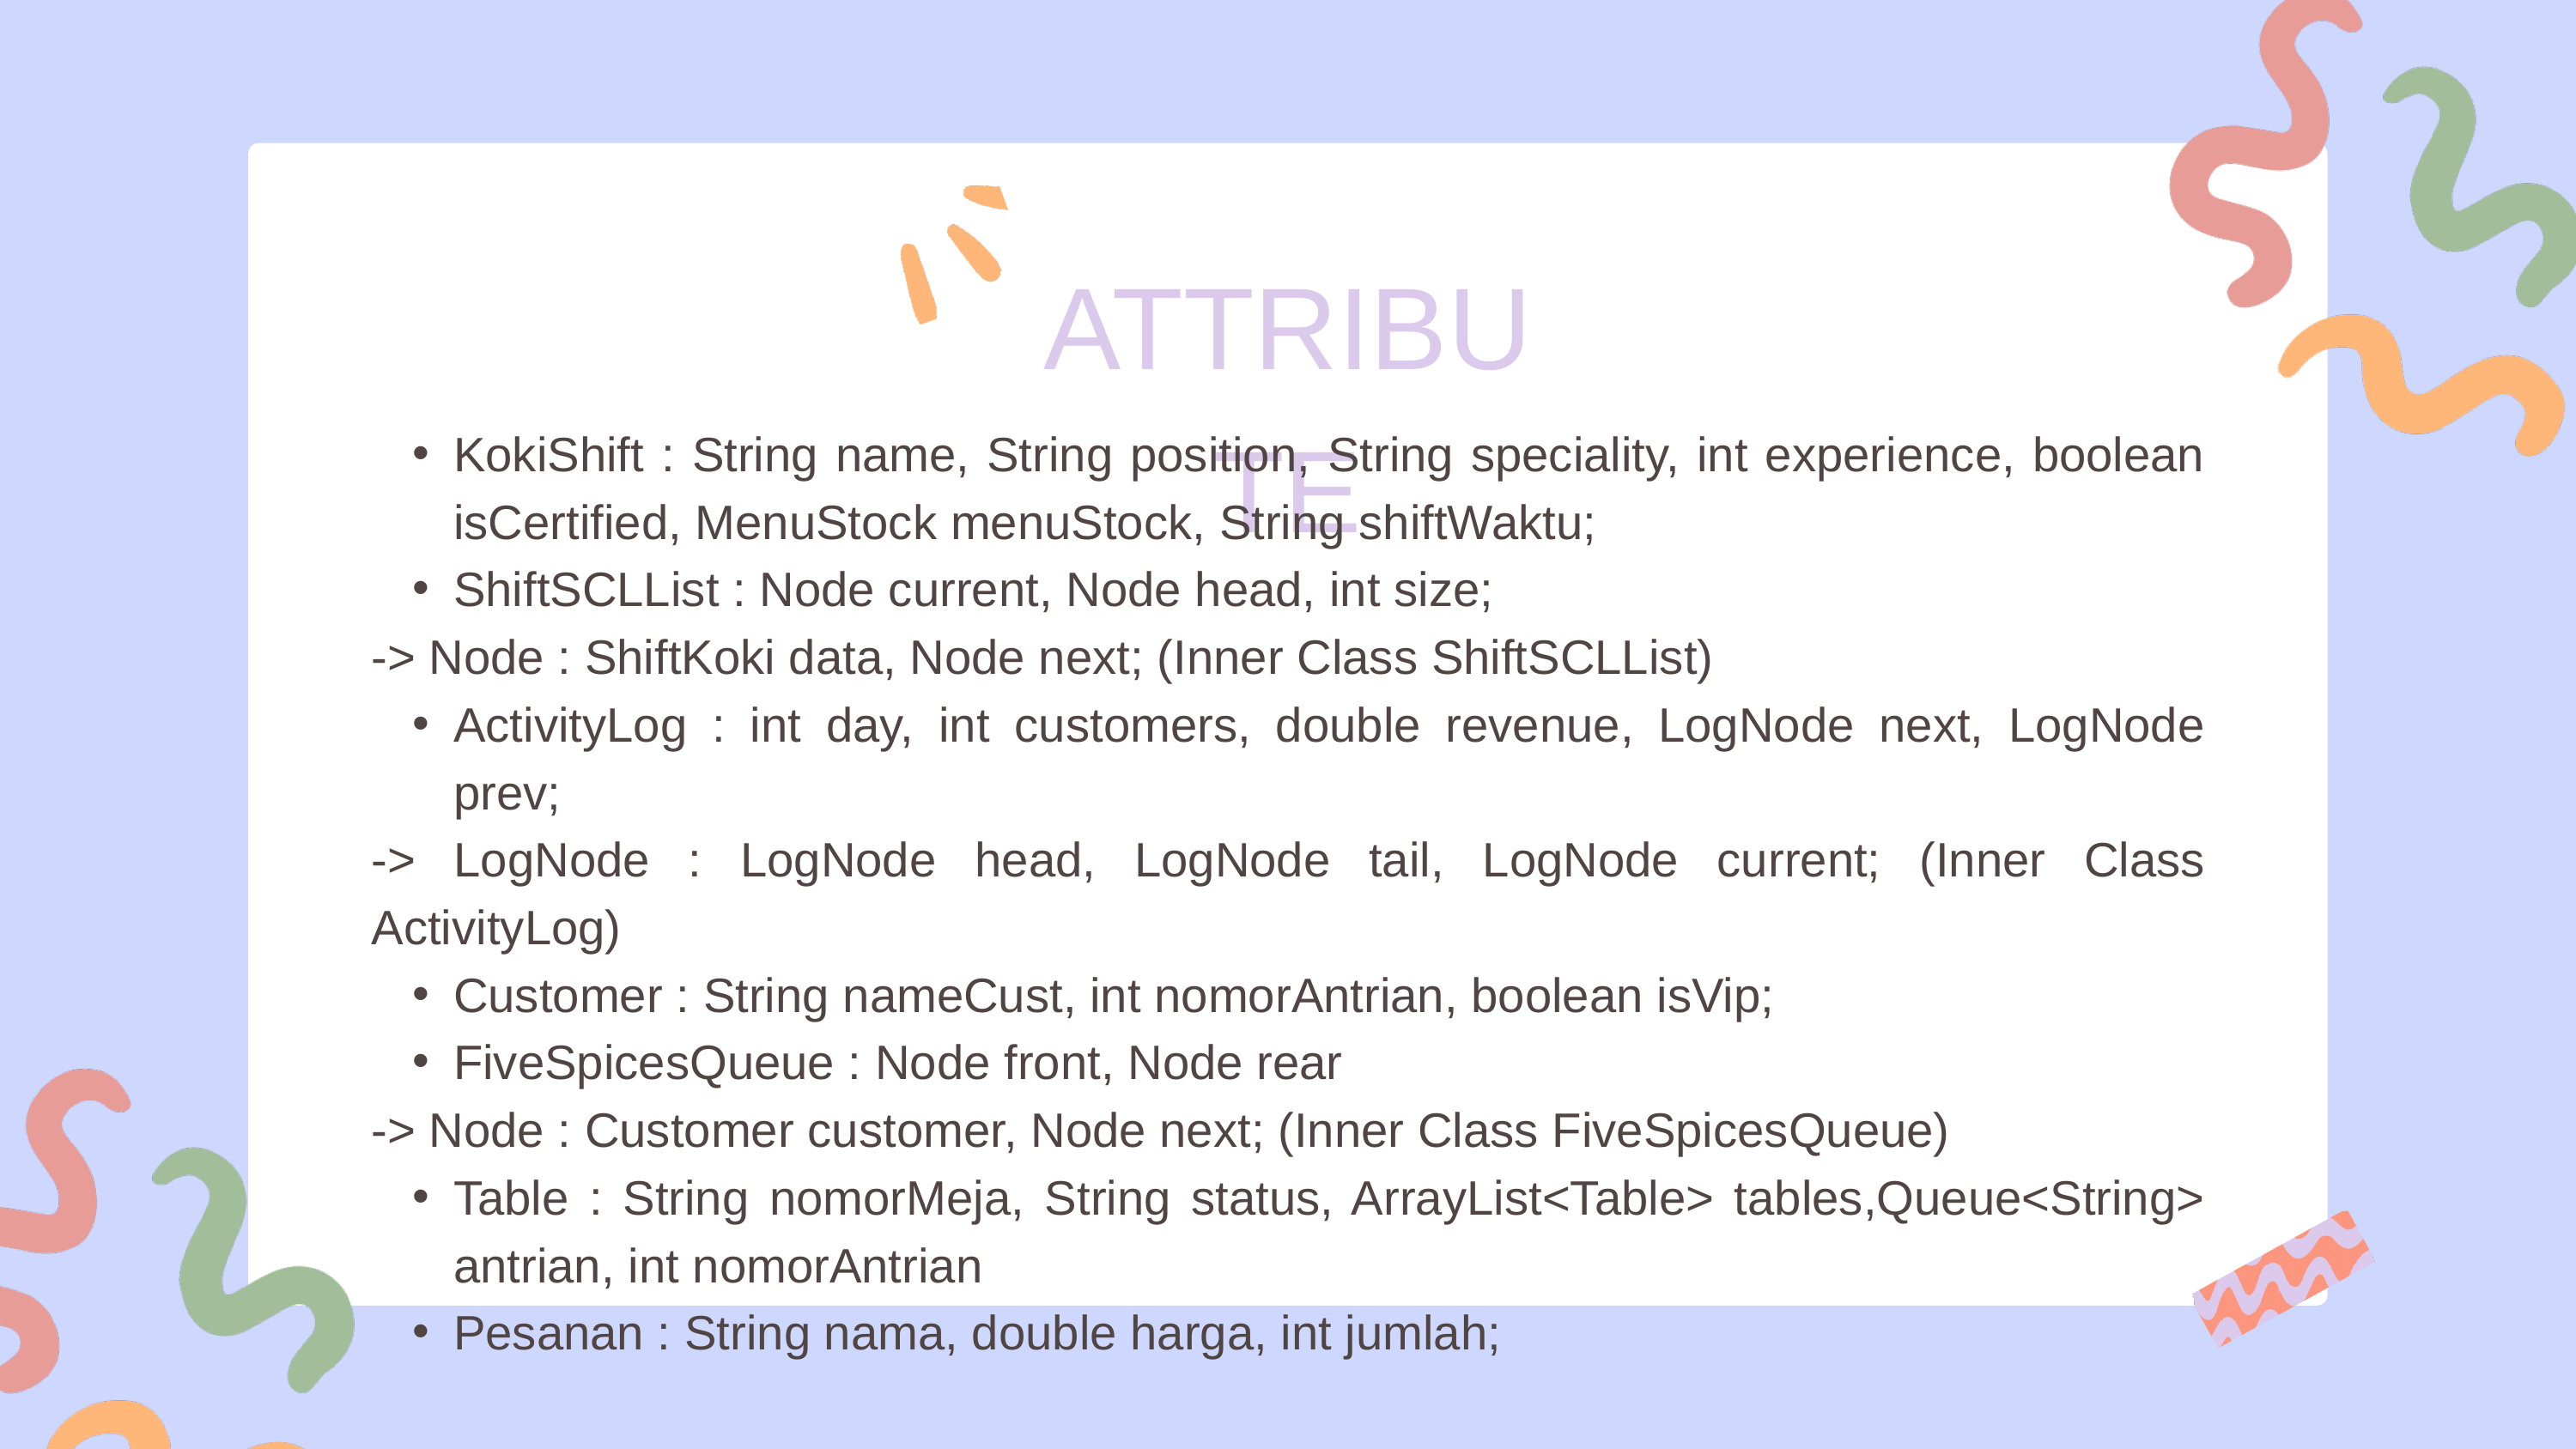

ATTRIBUTE

KokiShift : String name, String position, String speciality, int experience, boolean isCertified, MenuStock menuStock, String shiftWaktu;
ShiftSCLList : Node current, Node head, int size;
-> Node : ShiftKoki data, Node next; (Inner Class ShiftSCLList)
ActivityLog : int day, int customers, double revenue, LogNode next, LogNode prev;
-> LogNode : LogNode head, LogNode tail, LogNode current; (Inner Class ActivityLog)
Customer : String nameCust, int nomorAntrian, boolean isVip;
FiveSpicesQueue : Node front, Node rear
-> Node : Customer customer, Node next; (Inner Class FiveSpicesQueue)
Table : String nomorMeja, String status, ArrayList<Table> tables,Queue<String> antrian, int nomorAntrian
Pesanan : String nama, double harga, int jumlah;